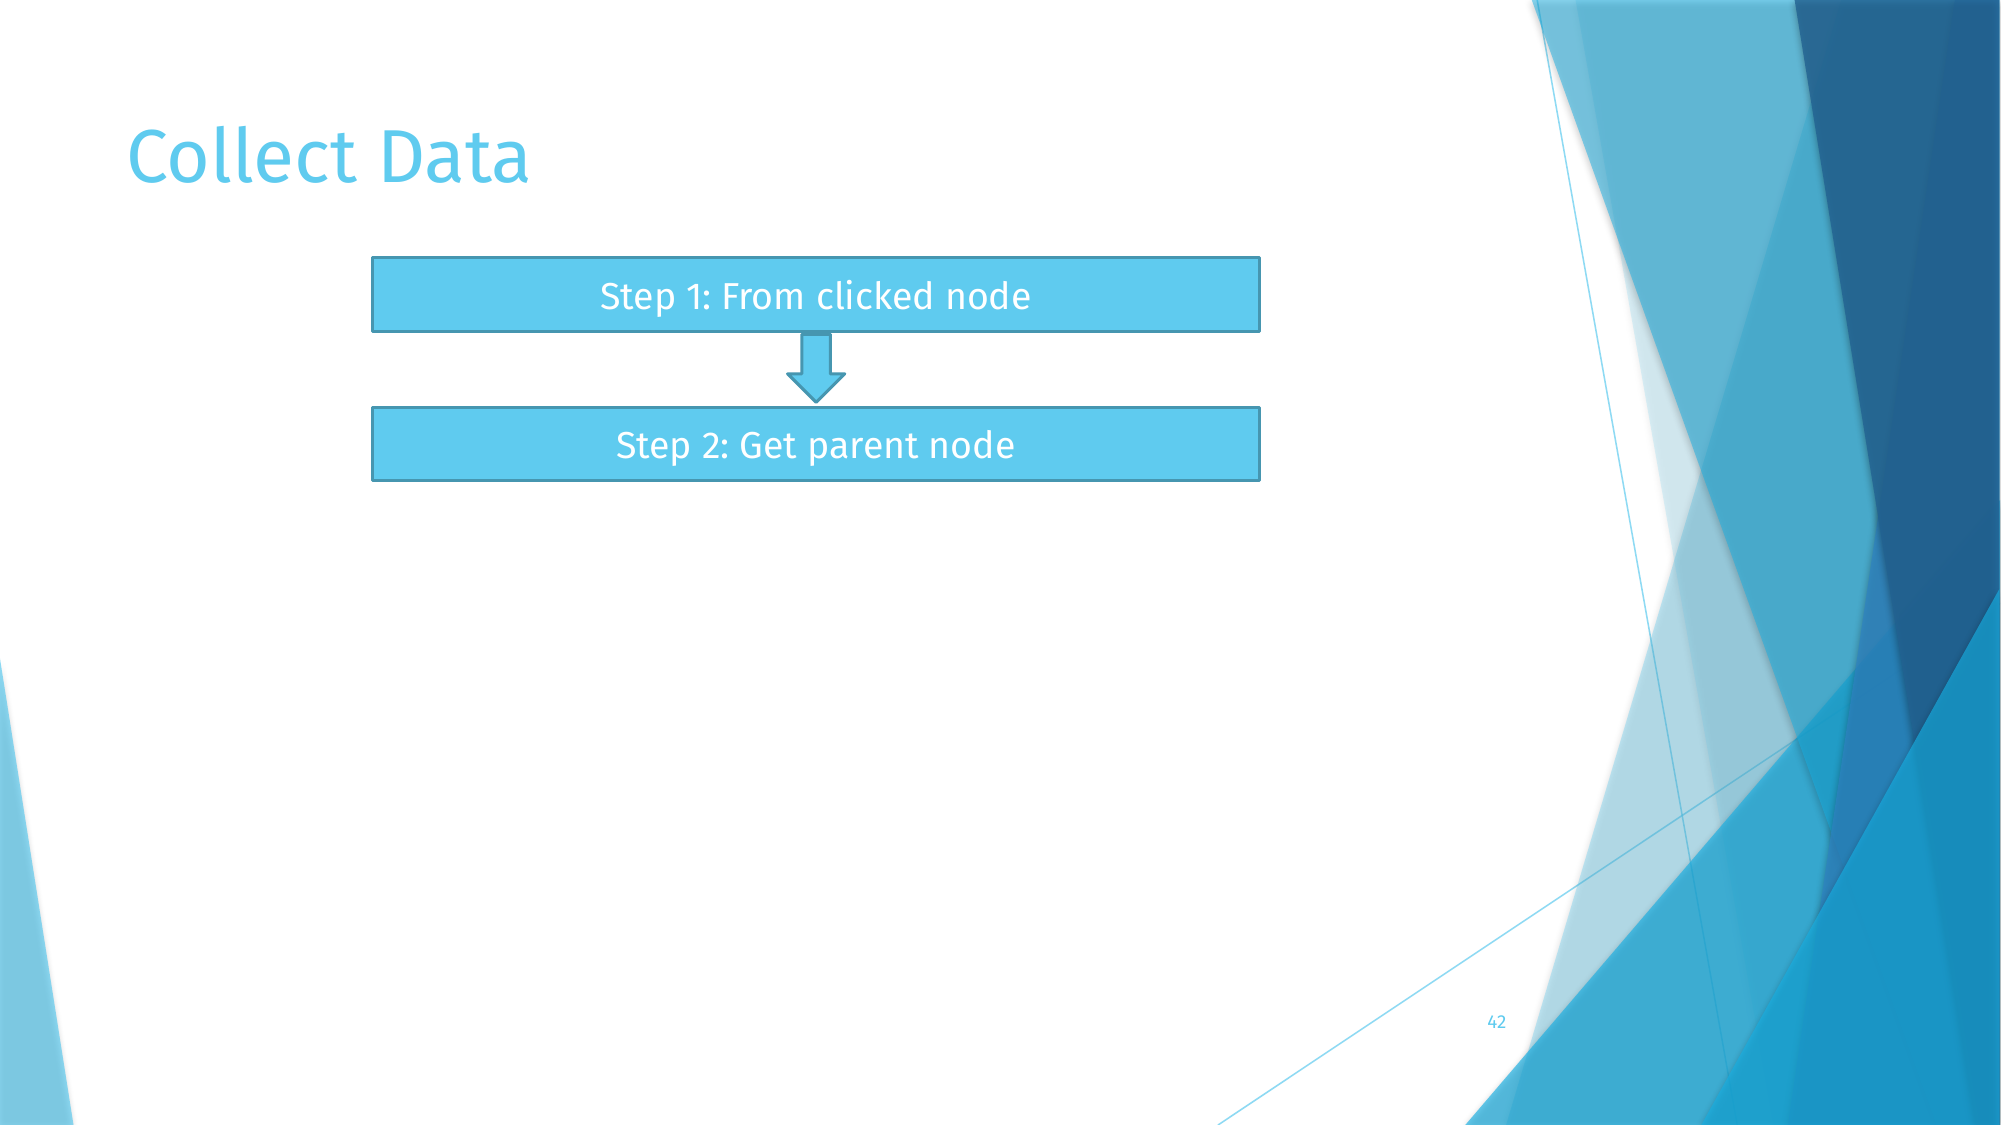

# Collect Data
Step 1: From clicked node

Step 2: Get parent node
42